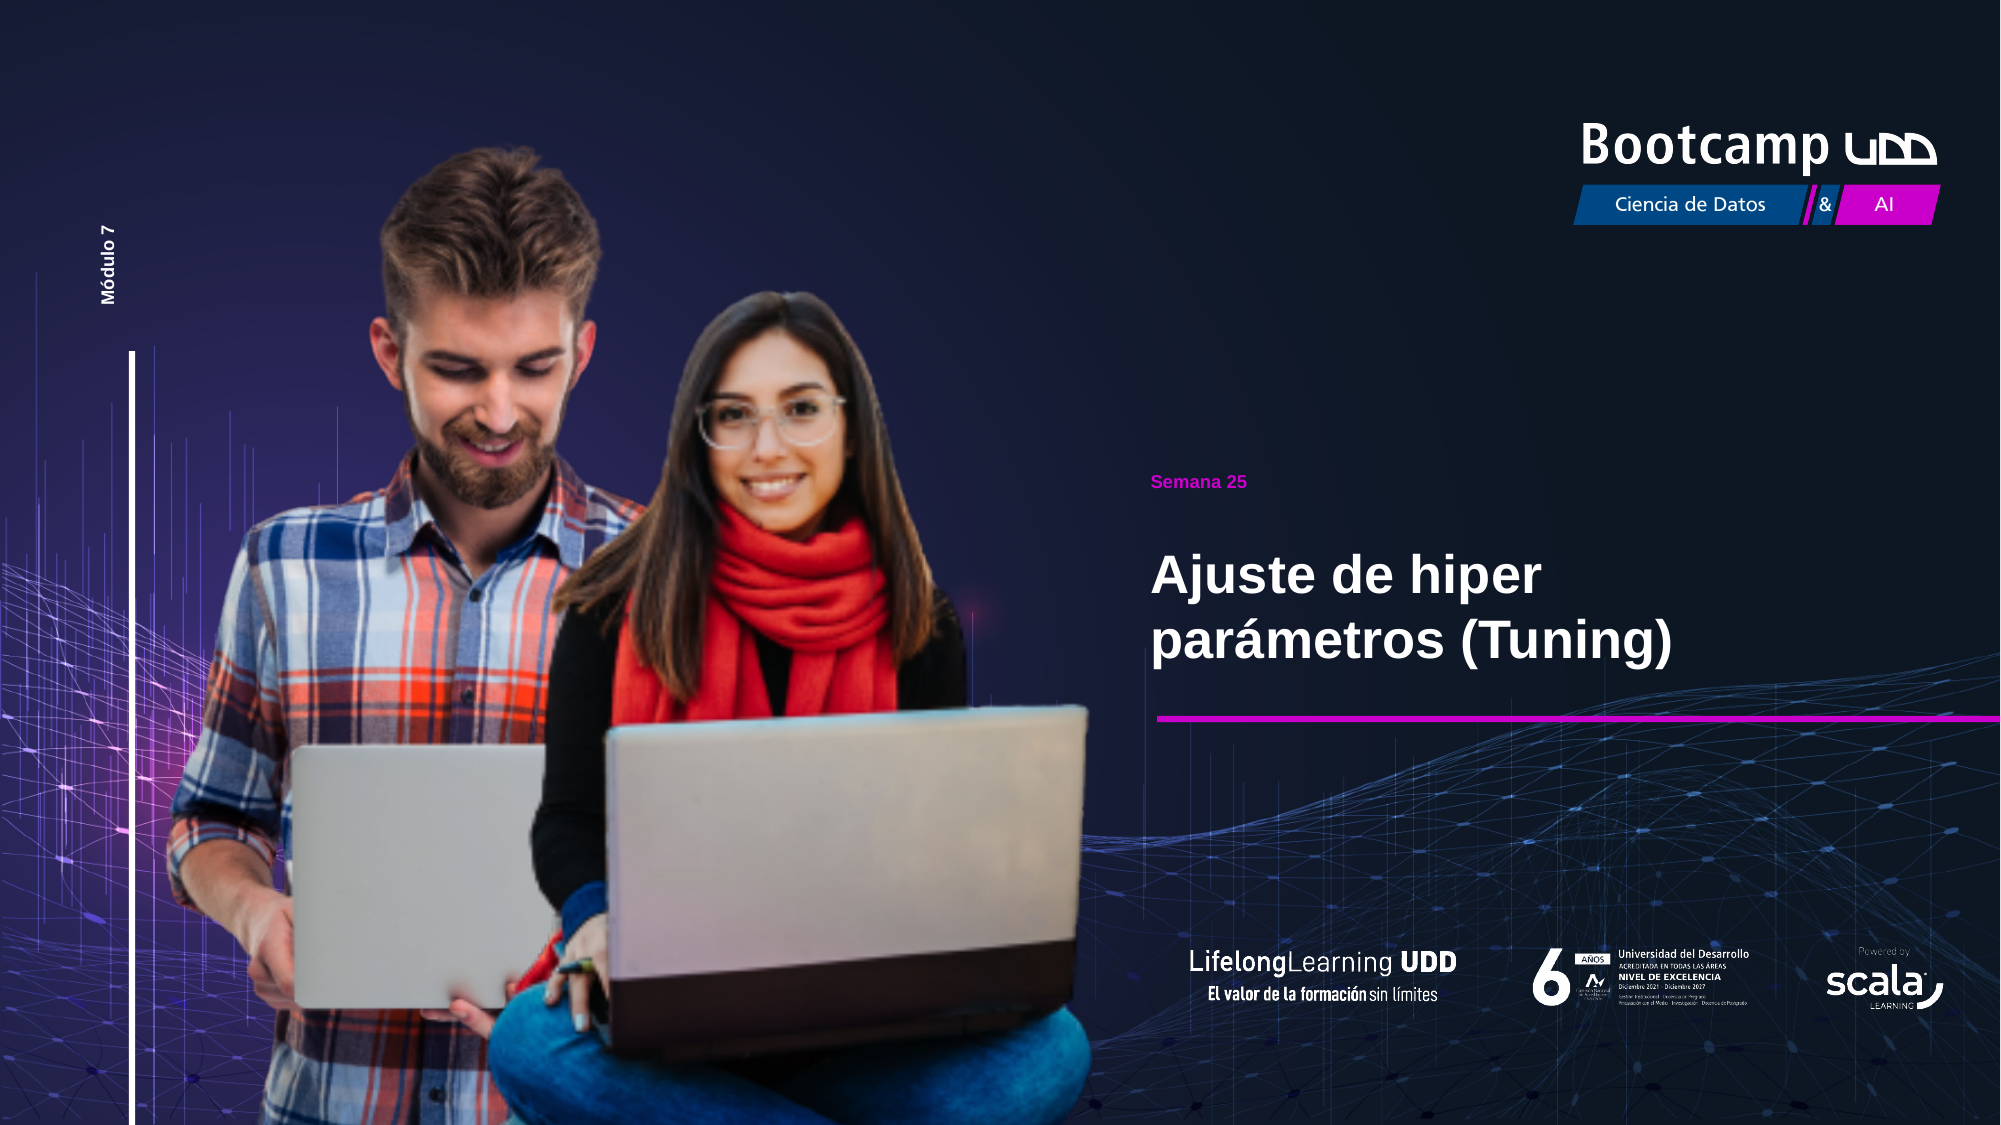

# Módulo 7
Semana 25
Ajuste de hiper parámetros (Tuning)